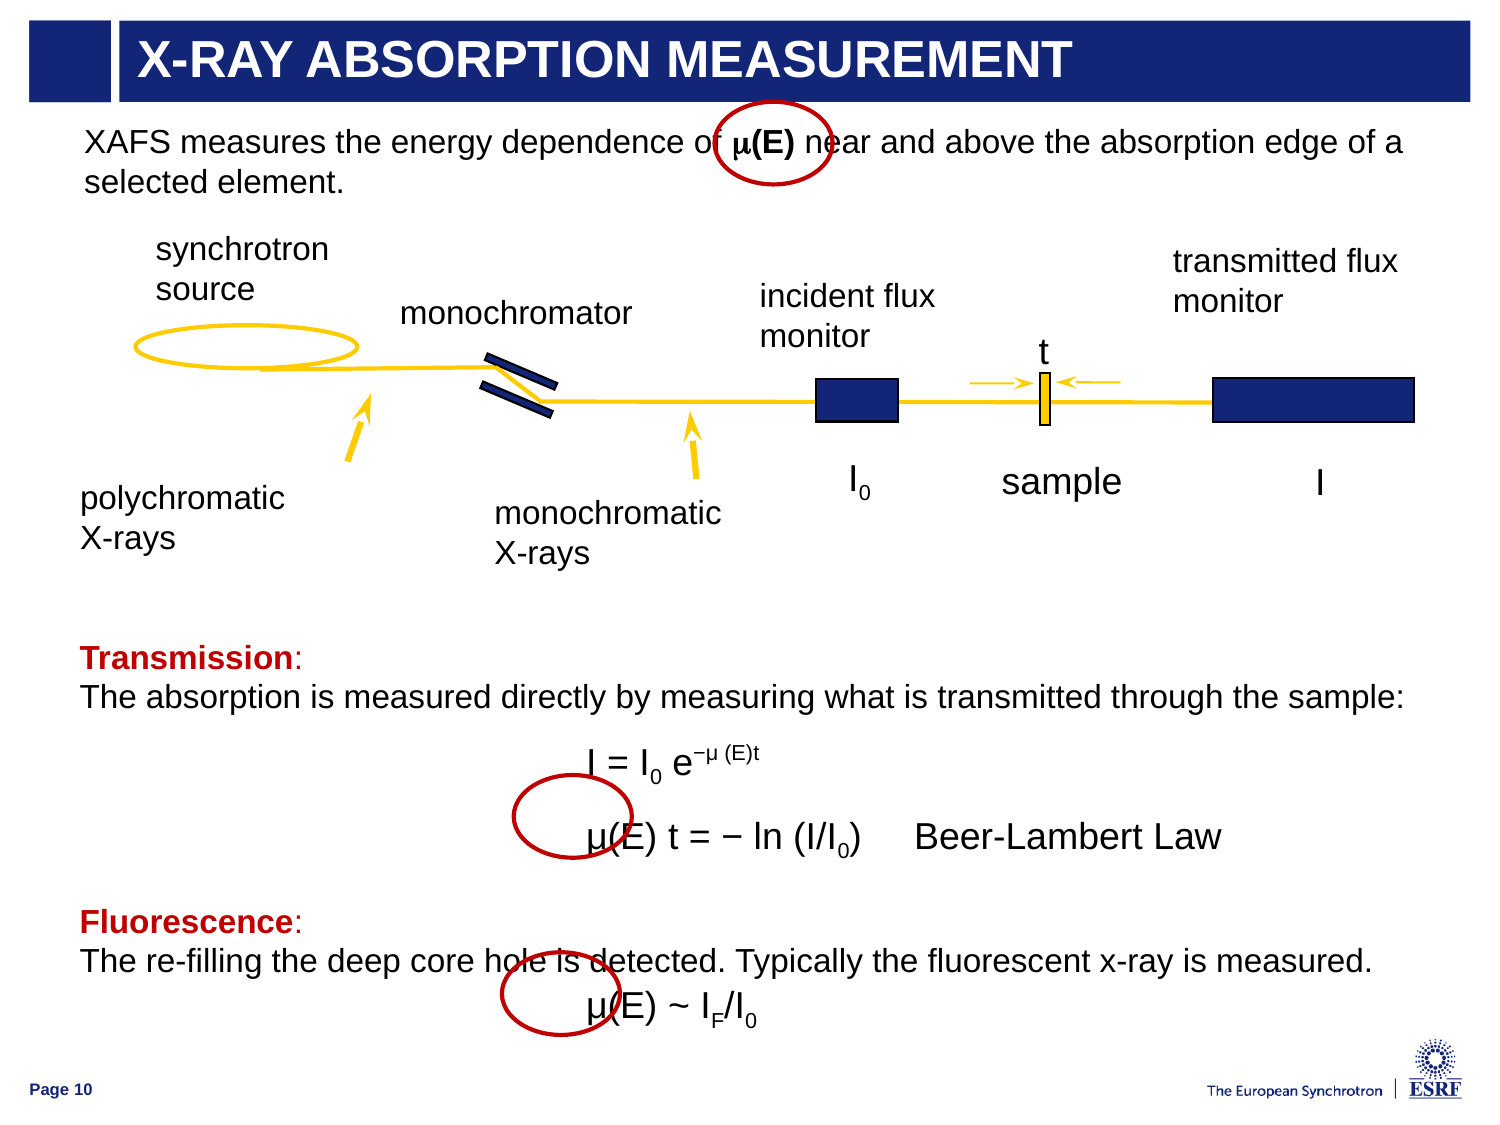

# X-ray absorption measurement

XAFS measures the energy dependence of μ(E) near and above the absorption edge of a selected element.
synchrotron
source
transmitted flux
monitor
incident flux
monitor
monochromator
t

I0
sample
I
polychromatic
X-rays
monochromatic
X-rays

Transmission:
The absorption is measured directly by measuring what is transmitted through the sample:
				I = I0 e−μ (E)t
				μ(E) t = − ln (I/I0)     Beer-Lambert Law

Fluorescence:
The re-filling the deep core hole is detected. Typically the fluorescent x-ray is measured.
				μ(E) ~ IF/I0

Page 10